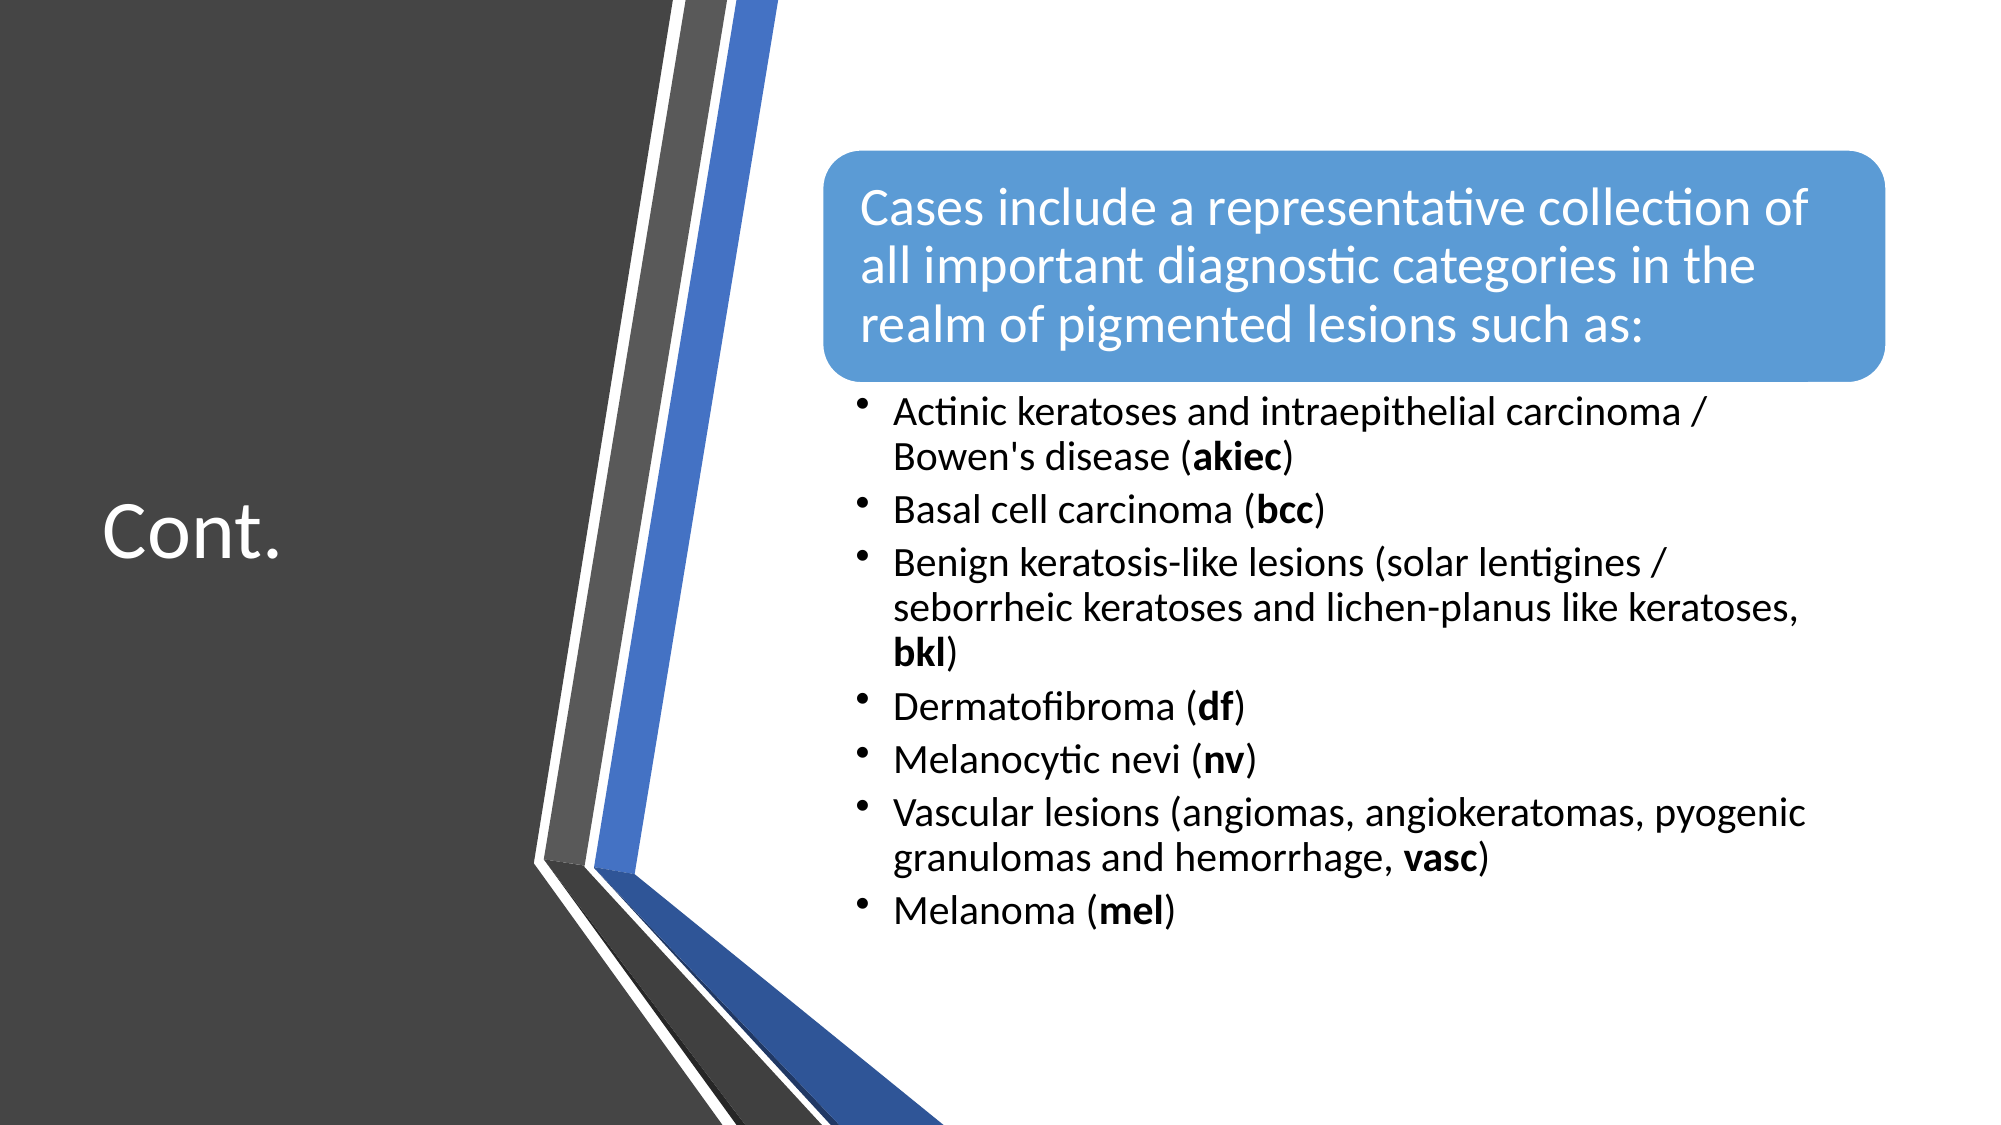

# Cont.
Cases include a representative collection of all important diagnostic categories in the realm of pigmented lesions such as:
Actinic keratoses and intraepithelial carcinoma / Bowen's disease (akiec)
Basal cell carcinoma (bcc)
Benign keratosis-like lesions (solar lentigines / seborrheic keratoses and lichen-planus like keratoses, bkl)
Dermatofibroma (df)
Melanocytic nevi (nv)
Vascular lesions (angiomas, angiokeratomas, pyogenic granulomas and hemorrhage, vasc)
Melanoma (mel)